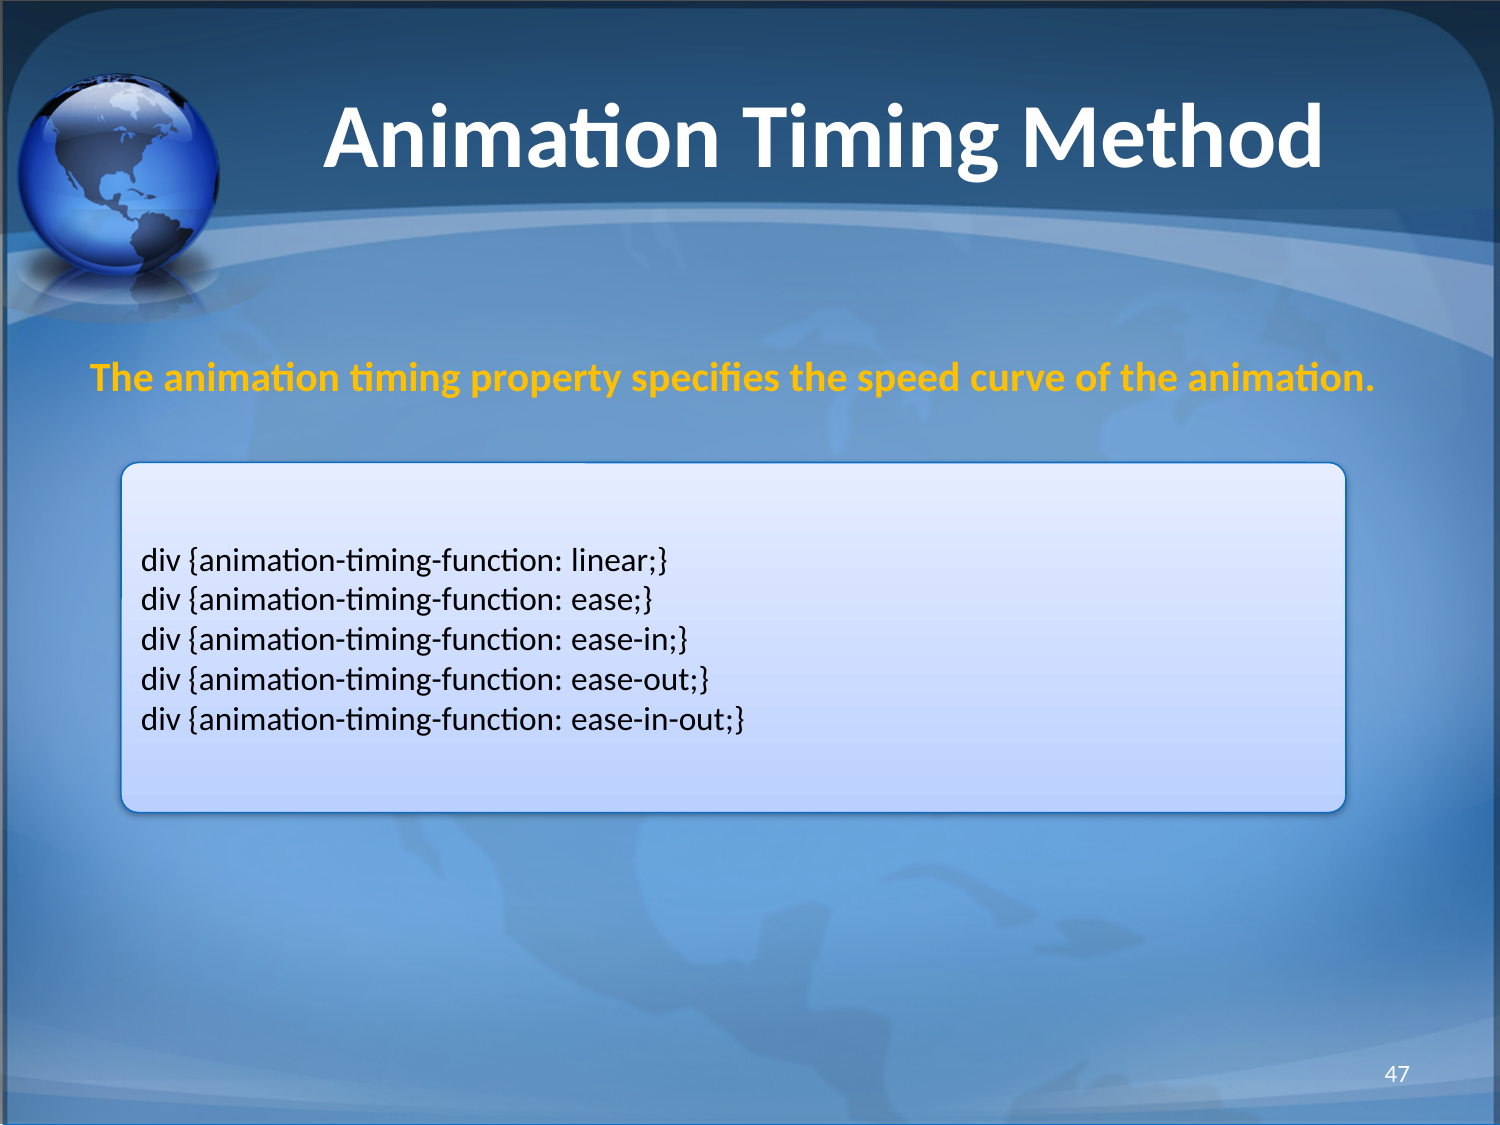

# Animation Timing Method
The animation timing property specifies the speed curve of the animation.
div {animation-timing-function: linear;}
div {animation-timing-function: ease;}
div {animation-timing-function: ease-in;}
div {animation-timing-function: ease-out;}
div {animation-timing-function: ease-in-out;}

47